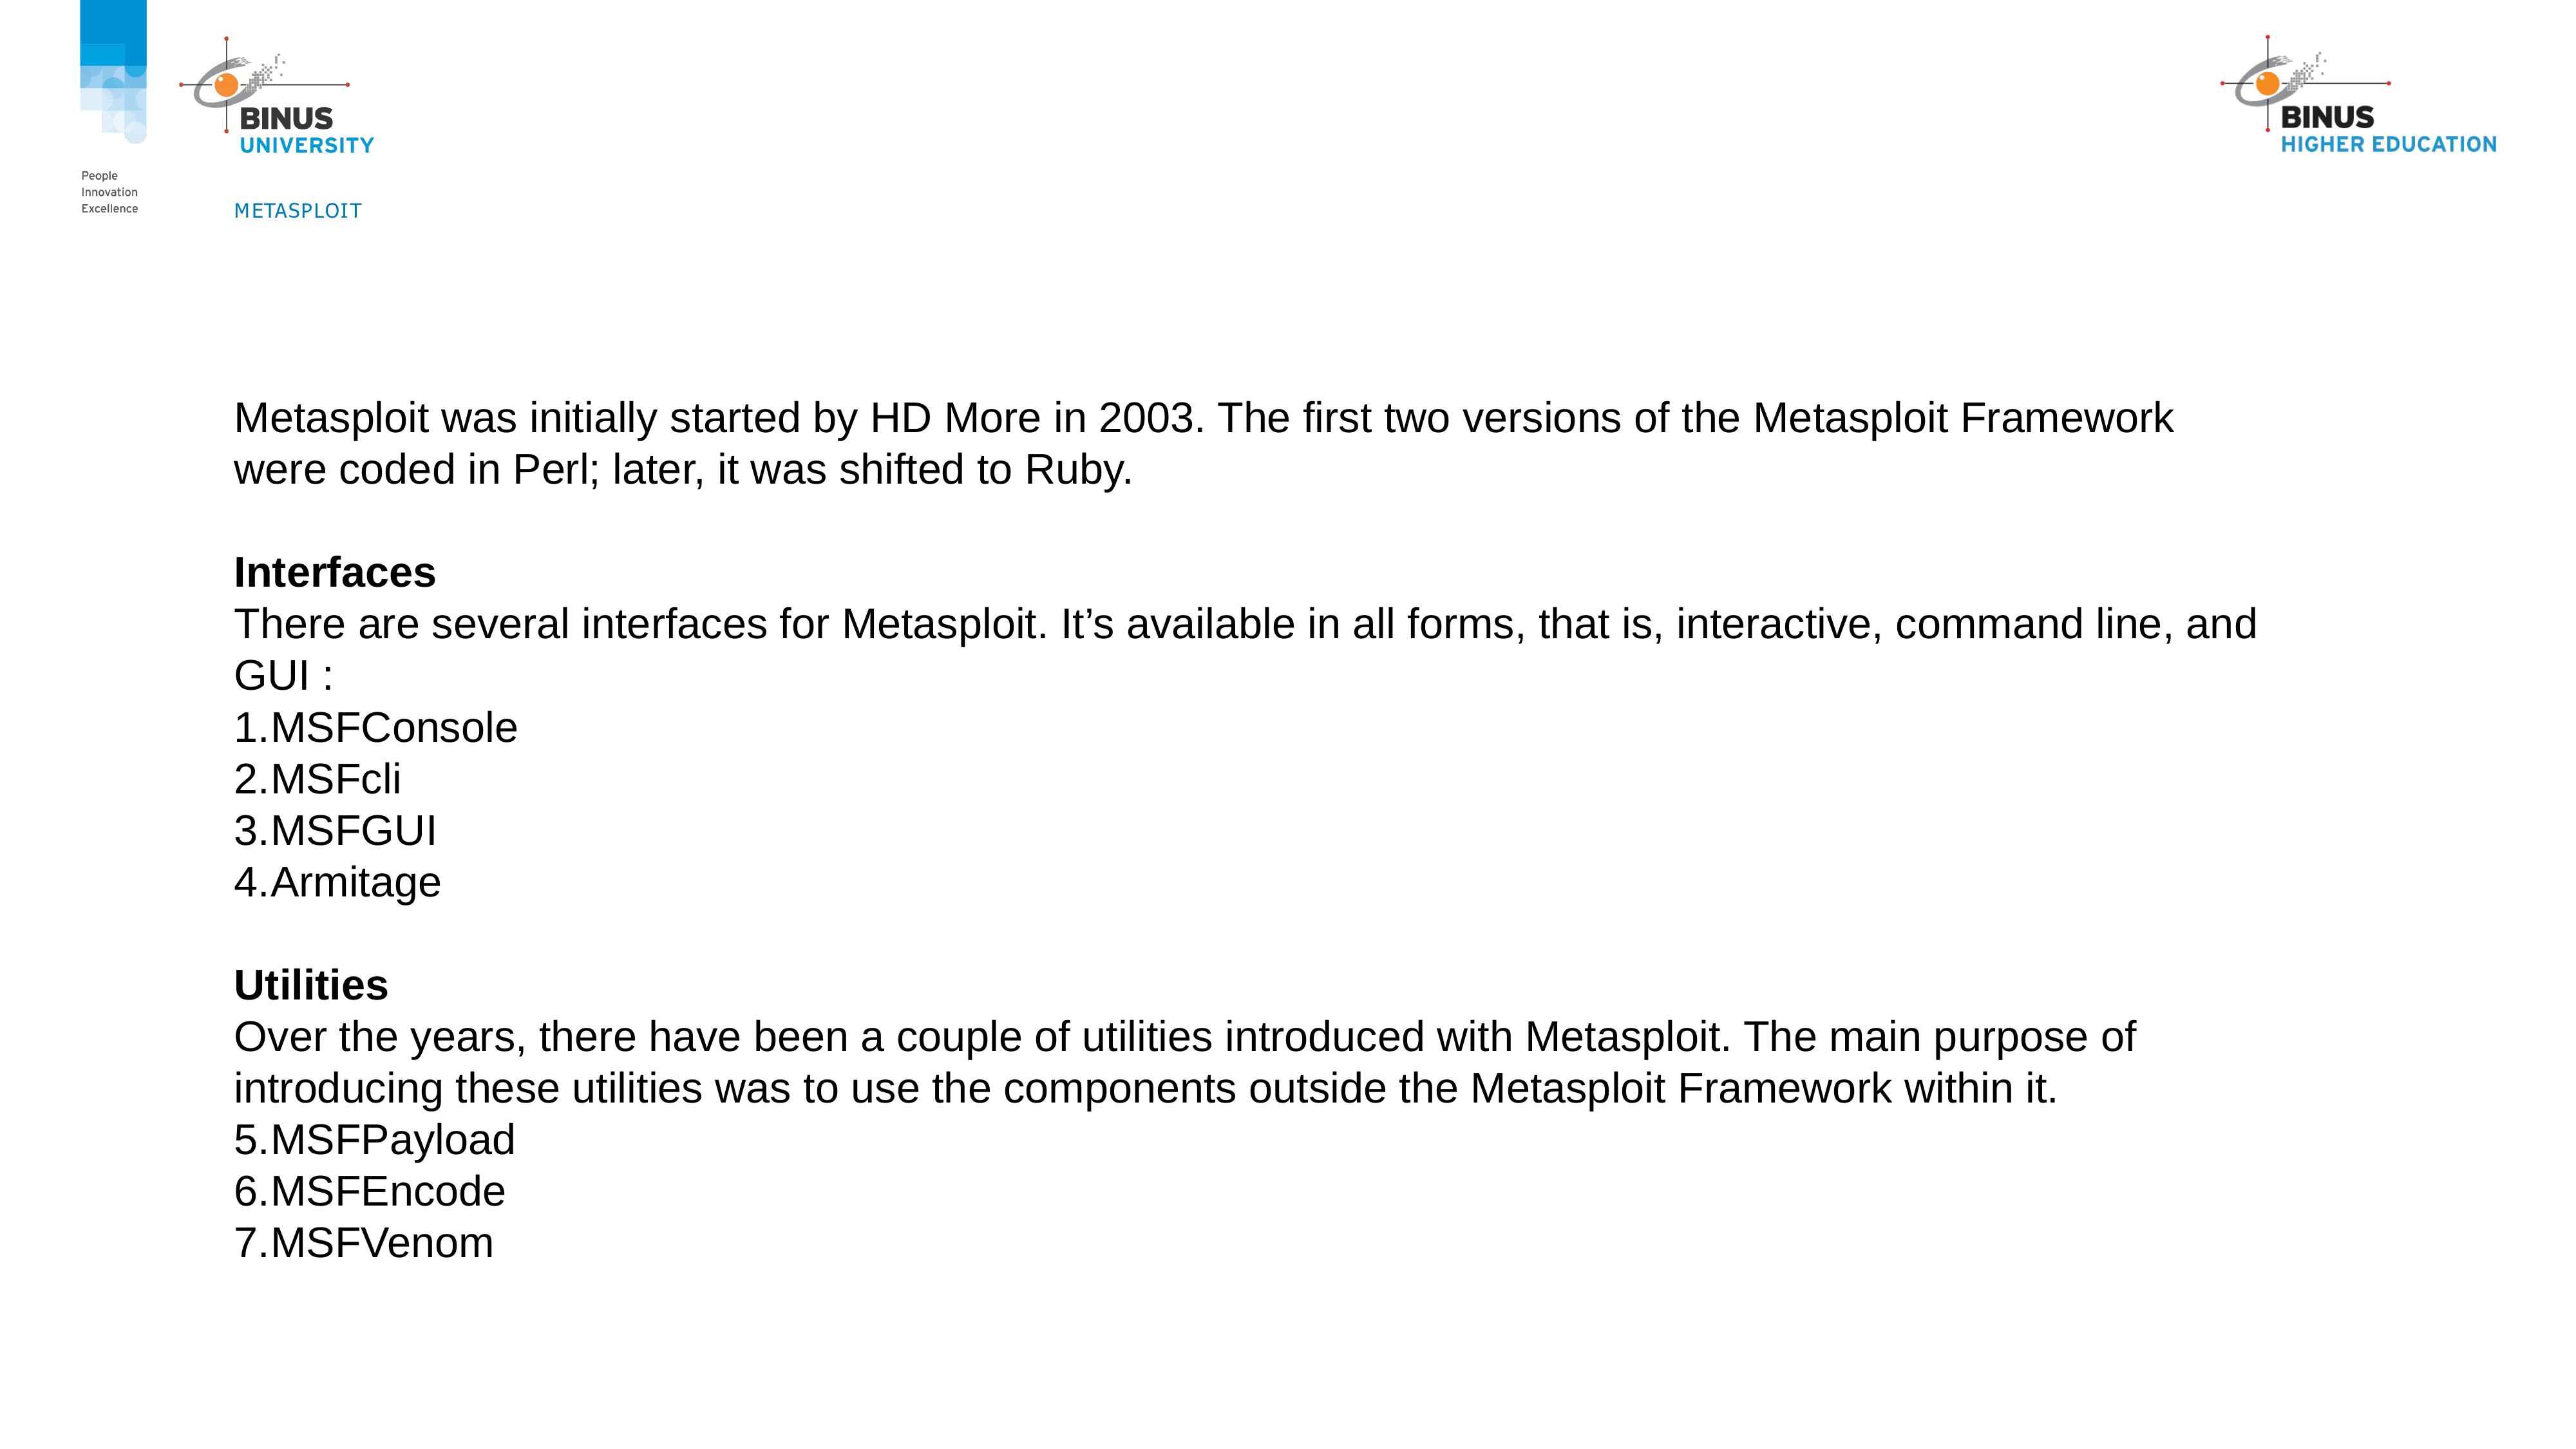

# Metasploit

Metasploit was initially started by HD More in 2003. The first two versions of the Metasploit Framework were coded in Perl; later, it was shifted to Ruby.

Interfaces
There are several interfaces for Metasploit. It’s available in all forms, that is, interactive, command line, and GUI :
MSFConsole
MSFcli
MSFGUI
Armitage

Utilities
Over the years, there have been a couple of utilities introduced with Metasploit. The main purpose of introducing these utilities was to use the components outside the Metasploit Framework within it.
MSFPayload
MSFEncode
MSFVenom